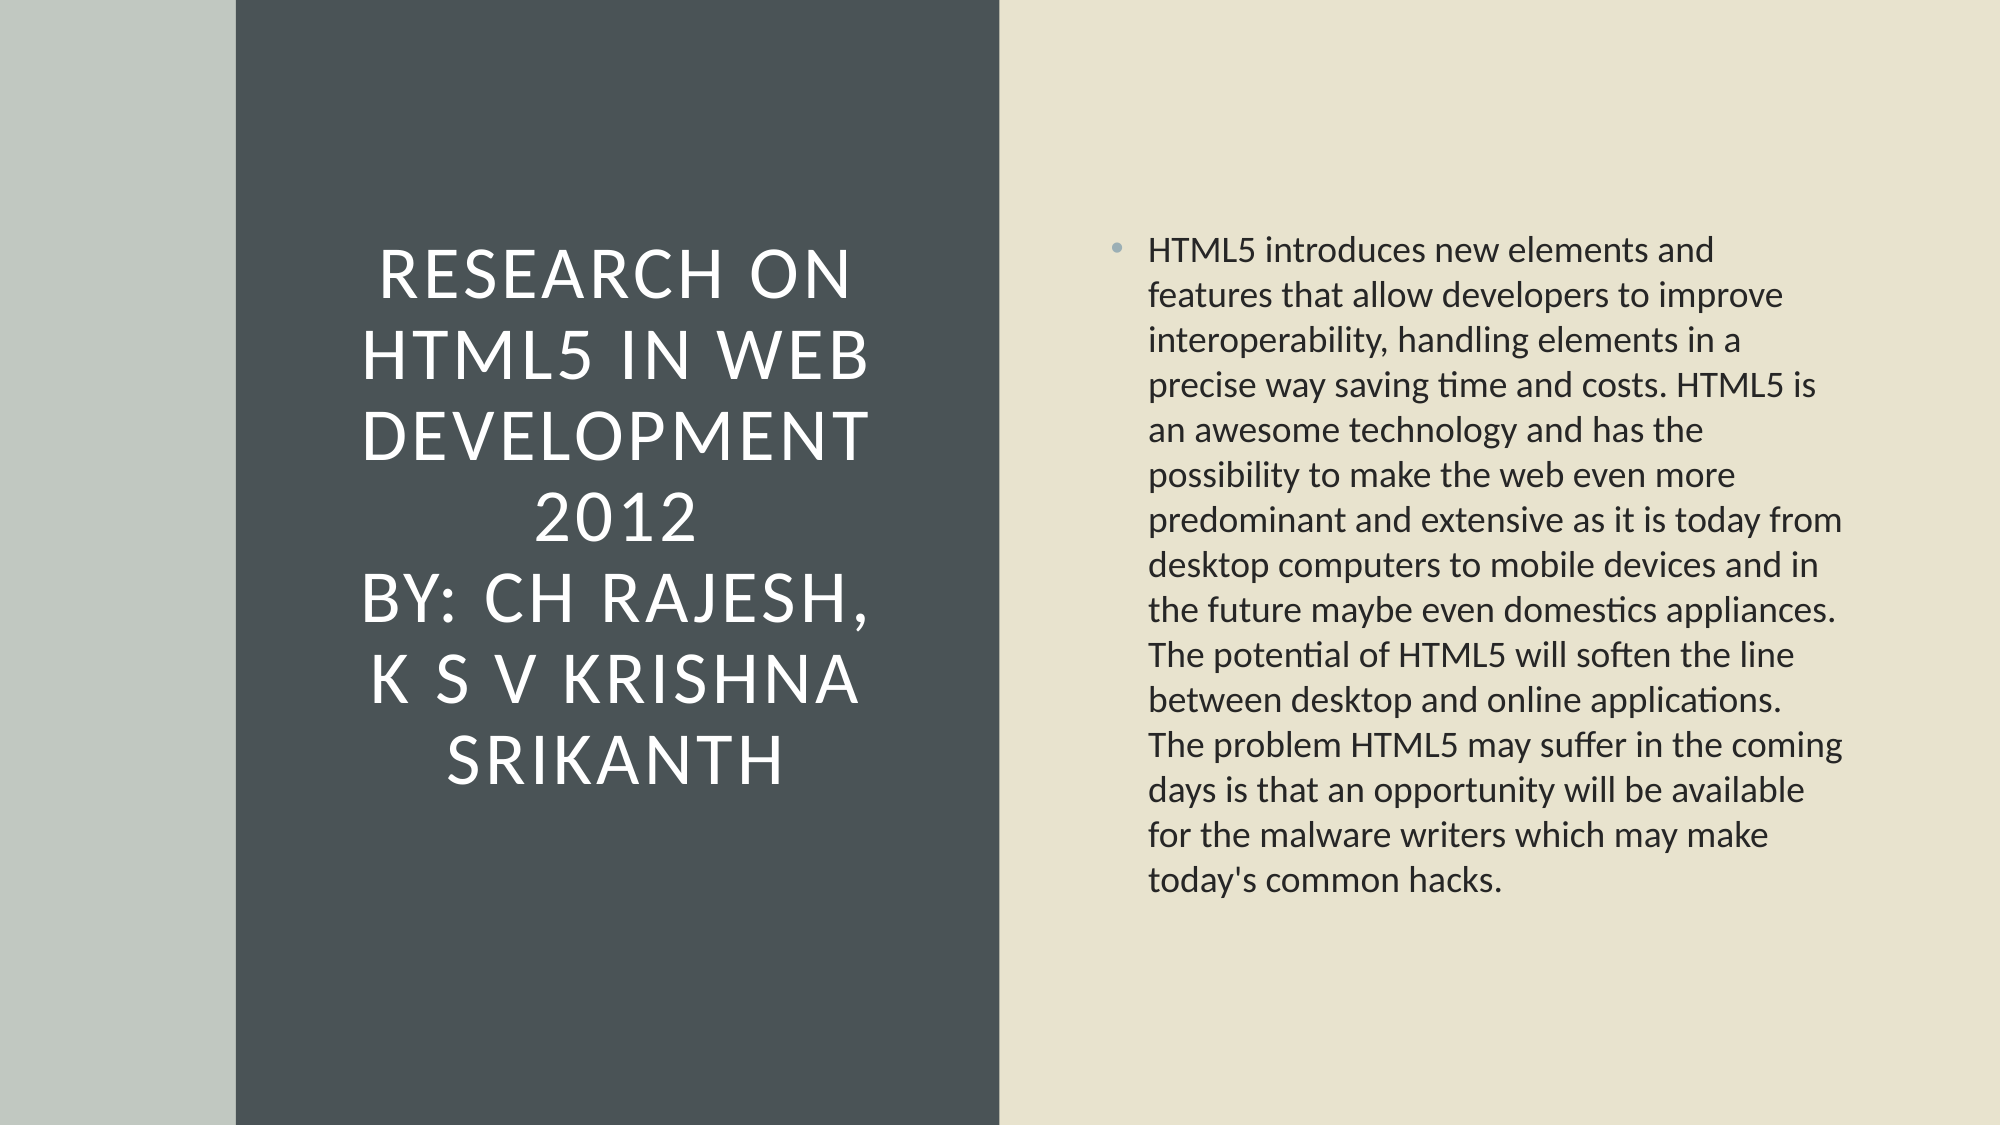

# Research on HTML5 in Web Development 2012 BY: Ch Rajesh, K S V Krishna Srikanth
HTML5 introduces new elements and features that allow developers to improve interoperability, handling elements in a precise way saving time and costs. HTML5 is an awesome technology and has the possibility to make the web even more predominant and extensive as it is today from desktop computers to mobile devices and in the future maybe even domestics appliances. The potential of HTML5 will soften the line between desktop and online applications. The problem HTML5 may suffer in the coming days is that an opportunity will be available for the malware writers which may make today's common hacks.